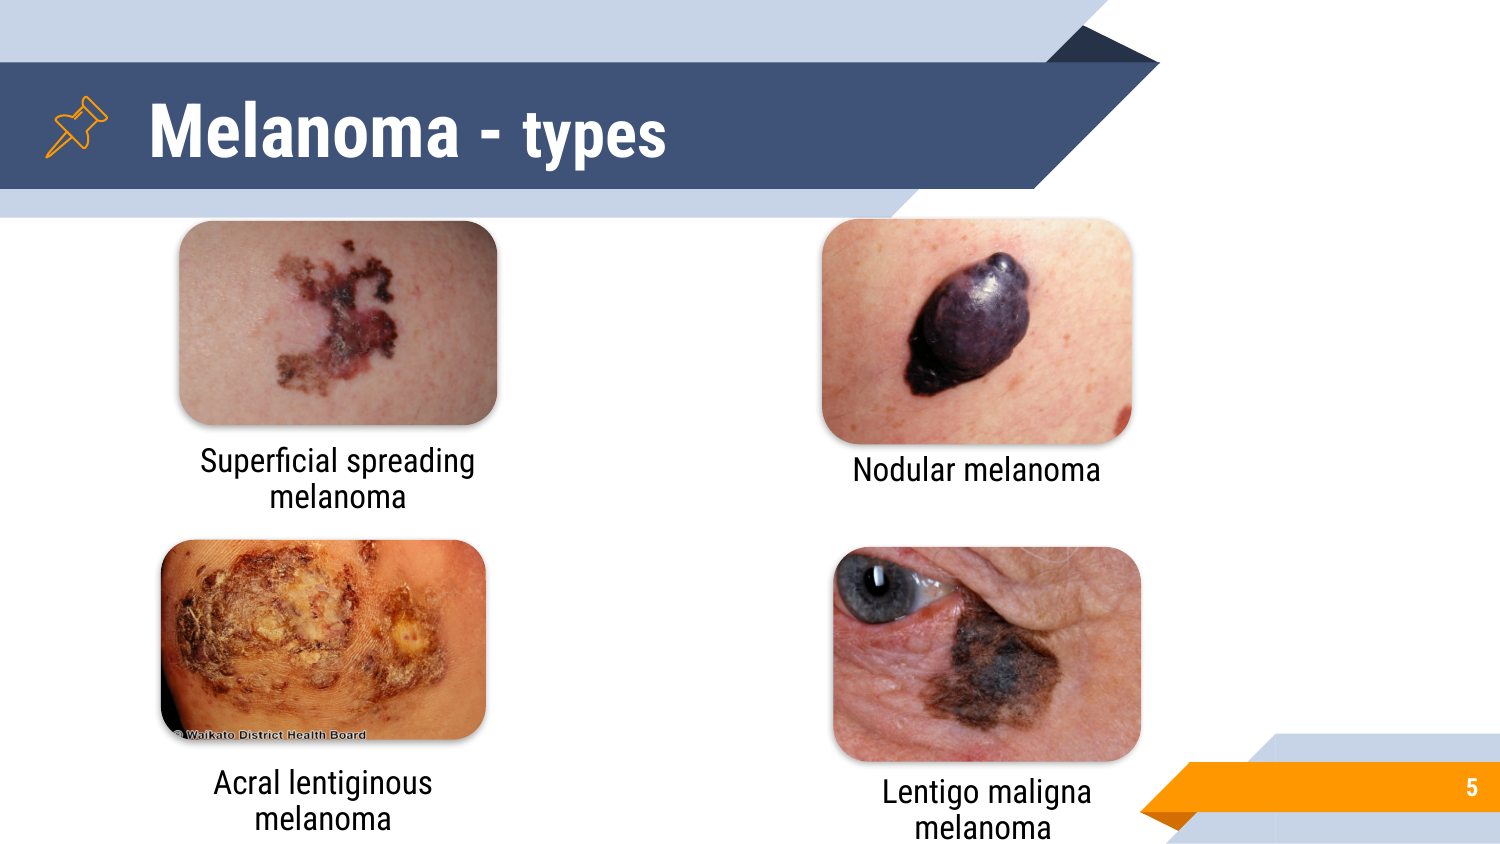

# Melanoma - types

Superficial spreading melanoma
Nodular melanoma
Lentigo maligna melanoma
Acral lentiginous melanoma
5